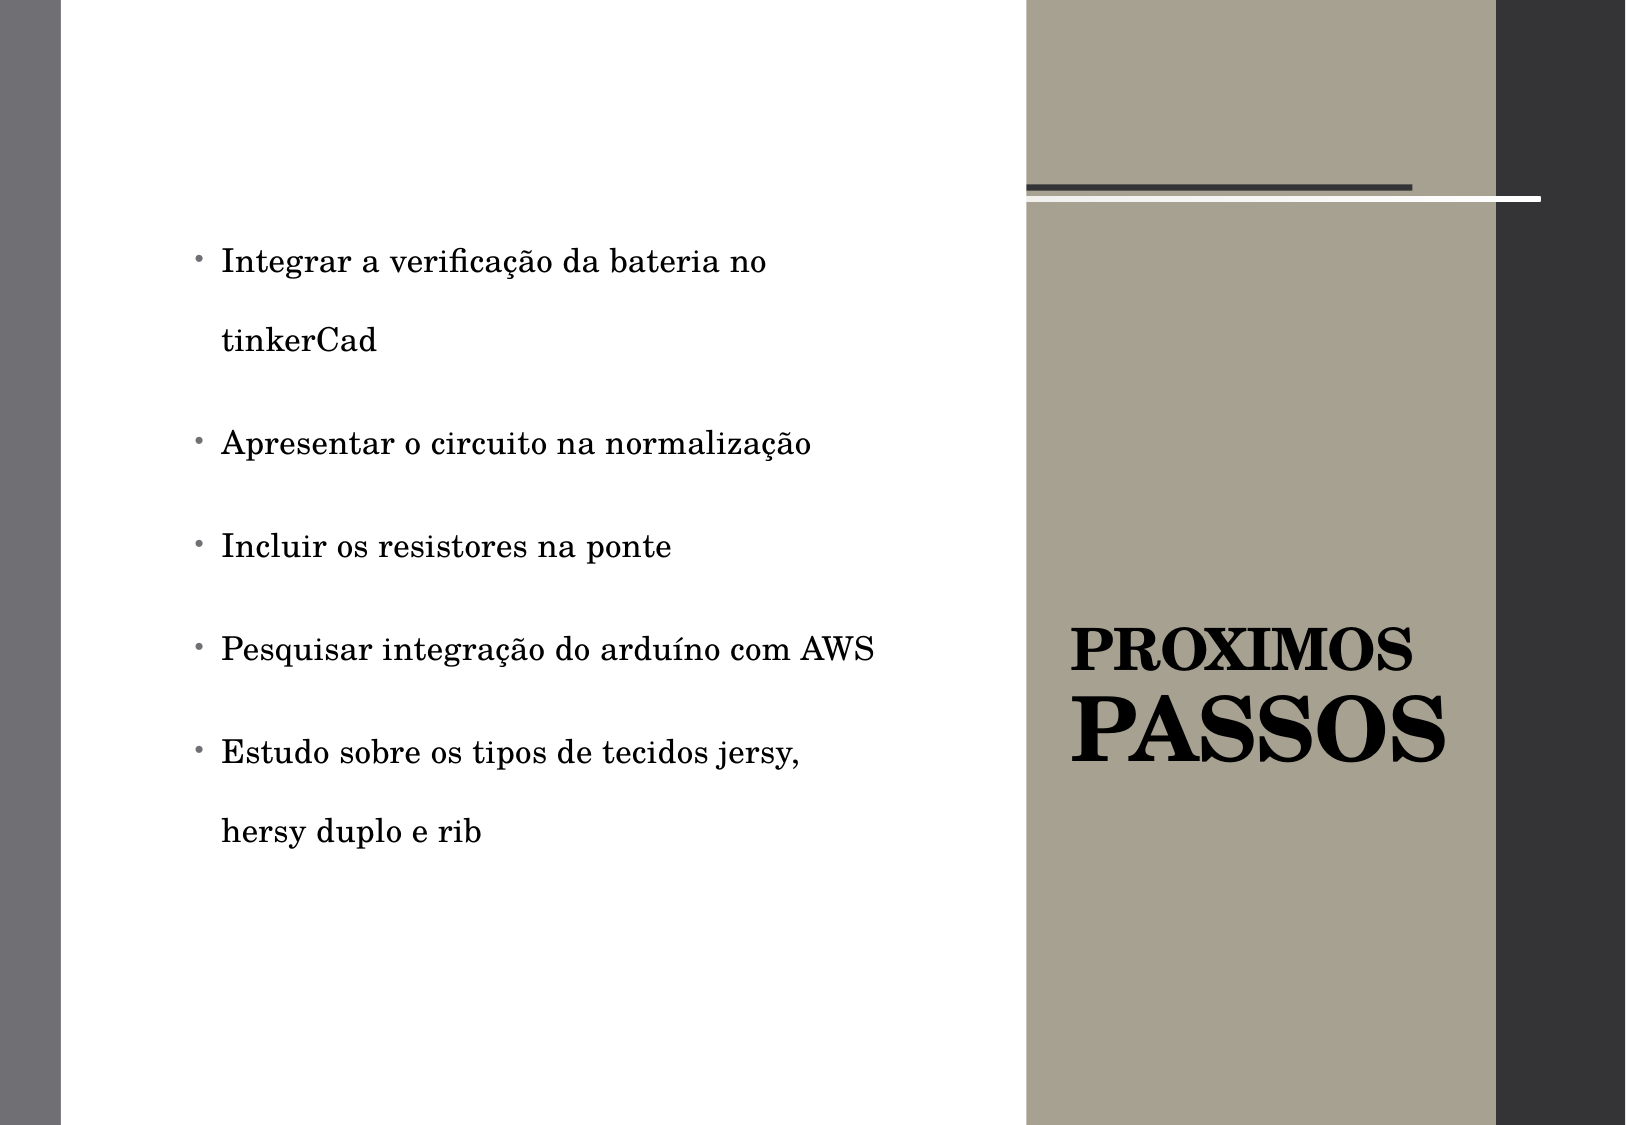

PROXIMOS PASSOS
Integrar a verificação da bateria no tinkerCad
Apresentar o circuito na normalização
Incluir os resistores na ponte
Pesquisar integração do arduíno com AWS
Estudo sobre os tipos de tecidos jersy, hersy duplo e rib